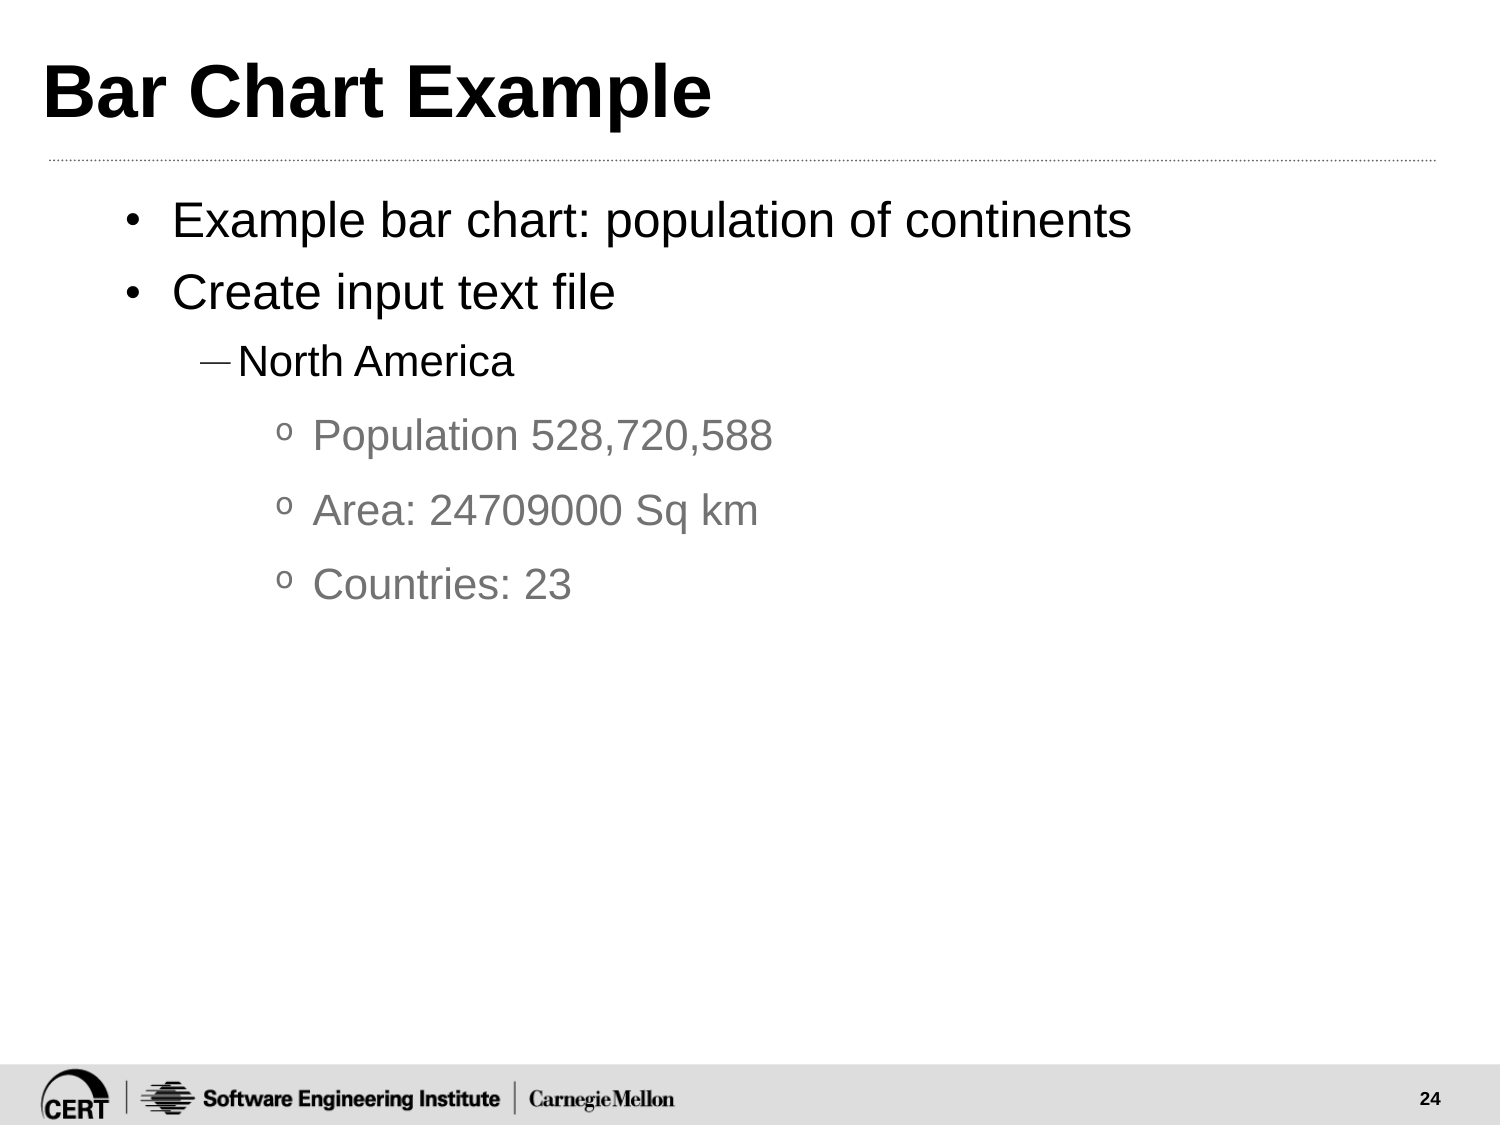

# Bar Chart Example
Example bar chart: population of continents
Create input text file
North America
Population 528,720,588
Area: 24709000 Sq km
Countries: 23